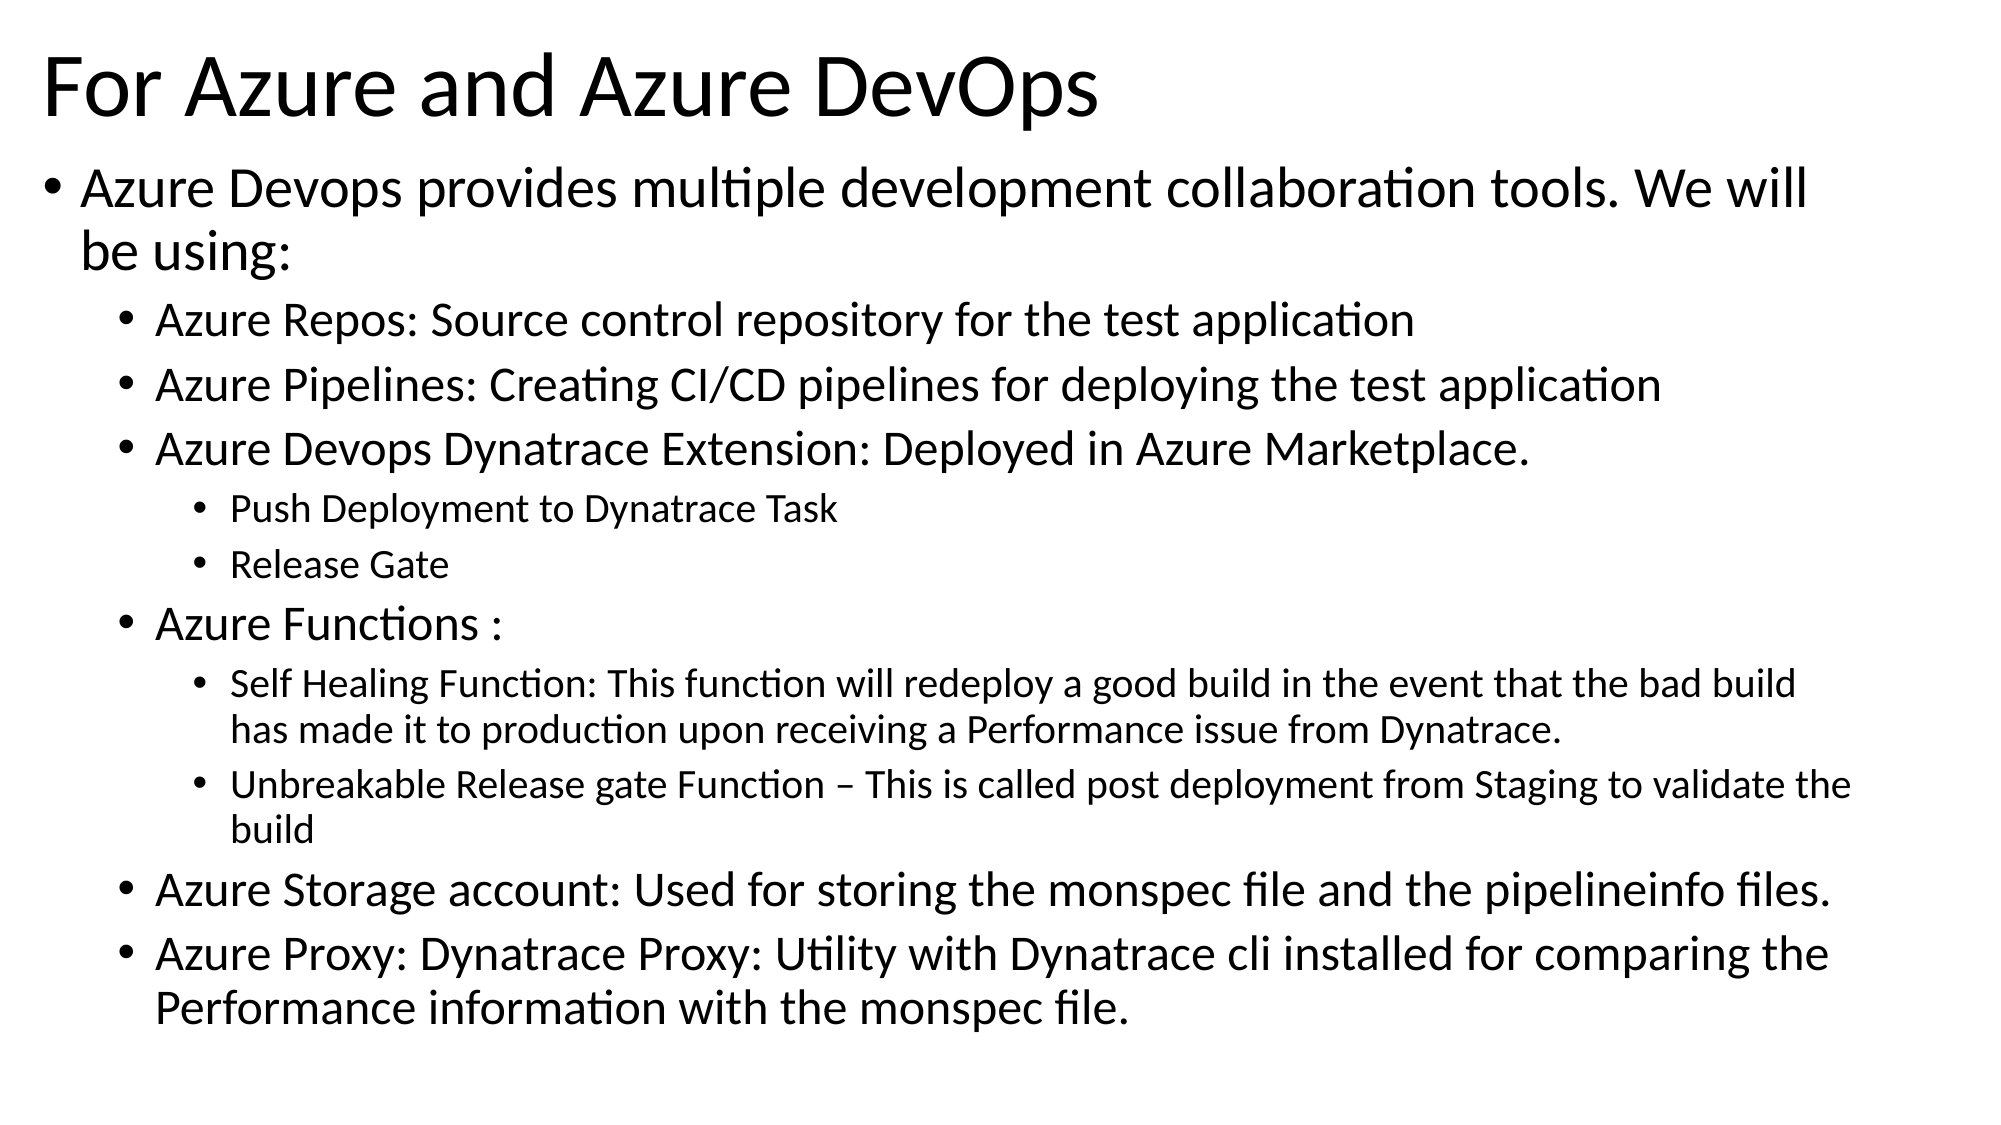

# For Azure and Azure DevOps
Azure Devops provides multiple development collaboration tools. We will be using:
Azure Repos: Source control repository for the test application
Azure Pipelines: Creating CI/CD pipelines for deploying the test application
Azure Devops Dynatrace Extension: Deployed in Azure Marketplace.
Push Deployment to Dynatrace Task
Release Gate
Azure Functions :
Self Healing Function: This function will redeploy a good build in the event that the bad build has made it to production upon receiving a Performance issue from Dynatrace.
Unbreakable Release gate Function – This is called post deployment from Staging to validate the build
Azure Storage account: Used for storing the monspec file and the pipelineinfo files.
Azure Proxy: Dynatrace Proxy: Utility with Dynatrace cli installed for comparing the Performance information with the monspec file.